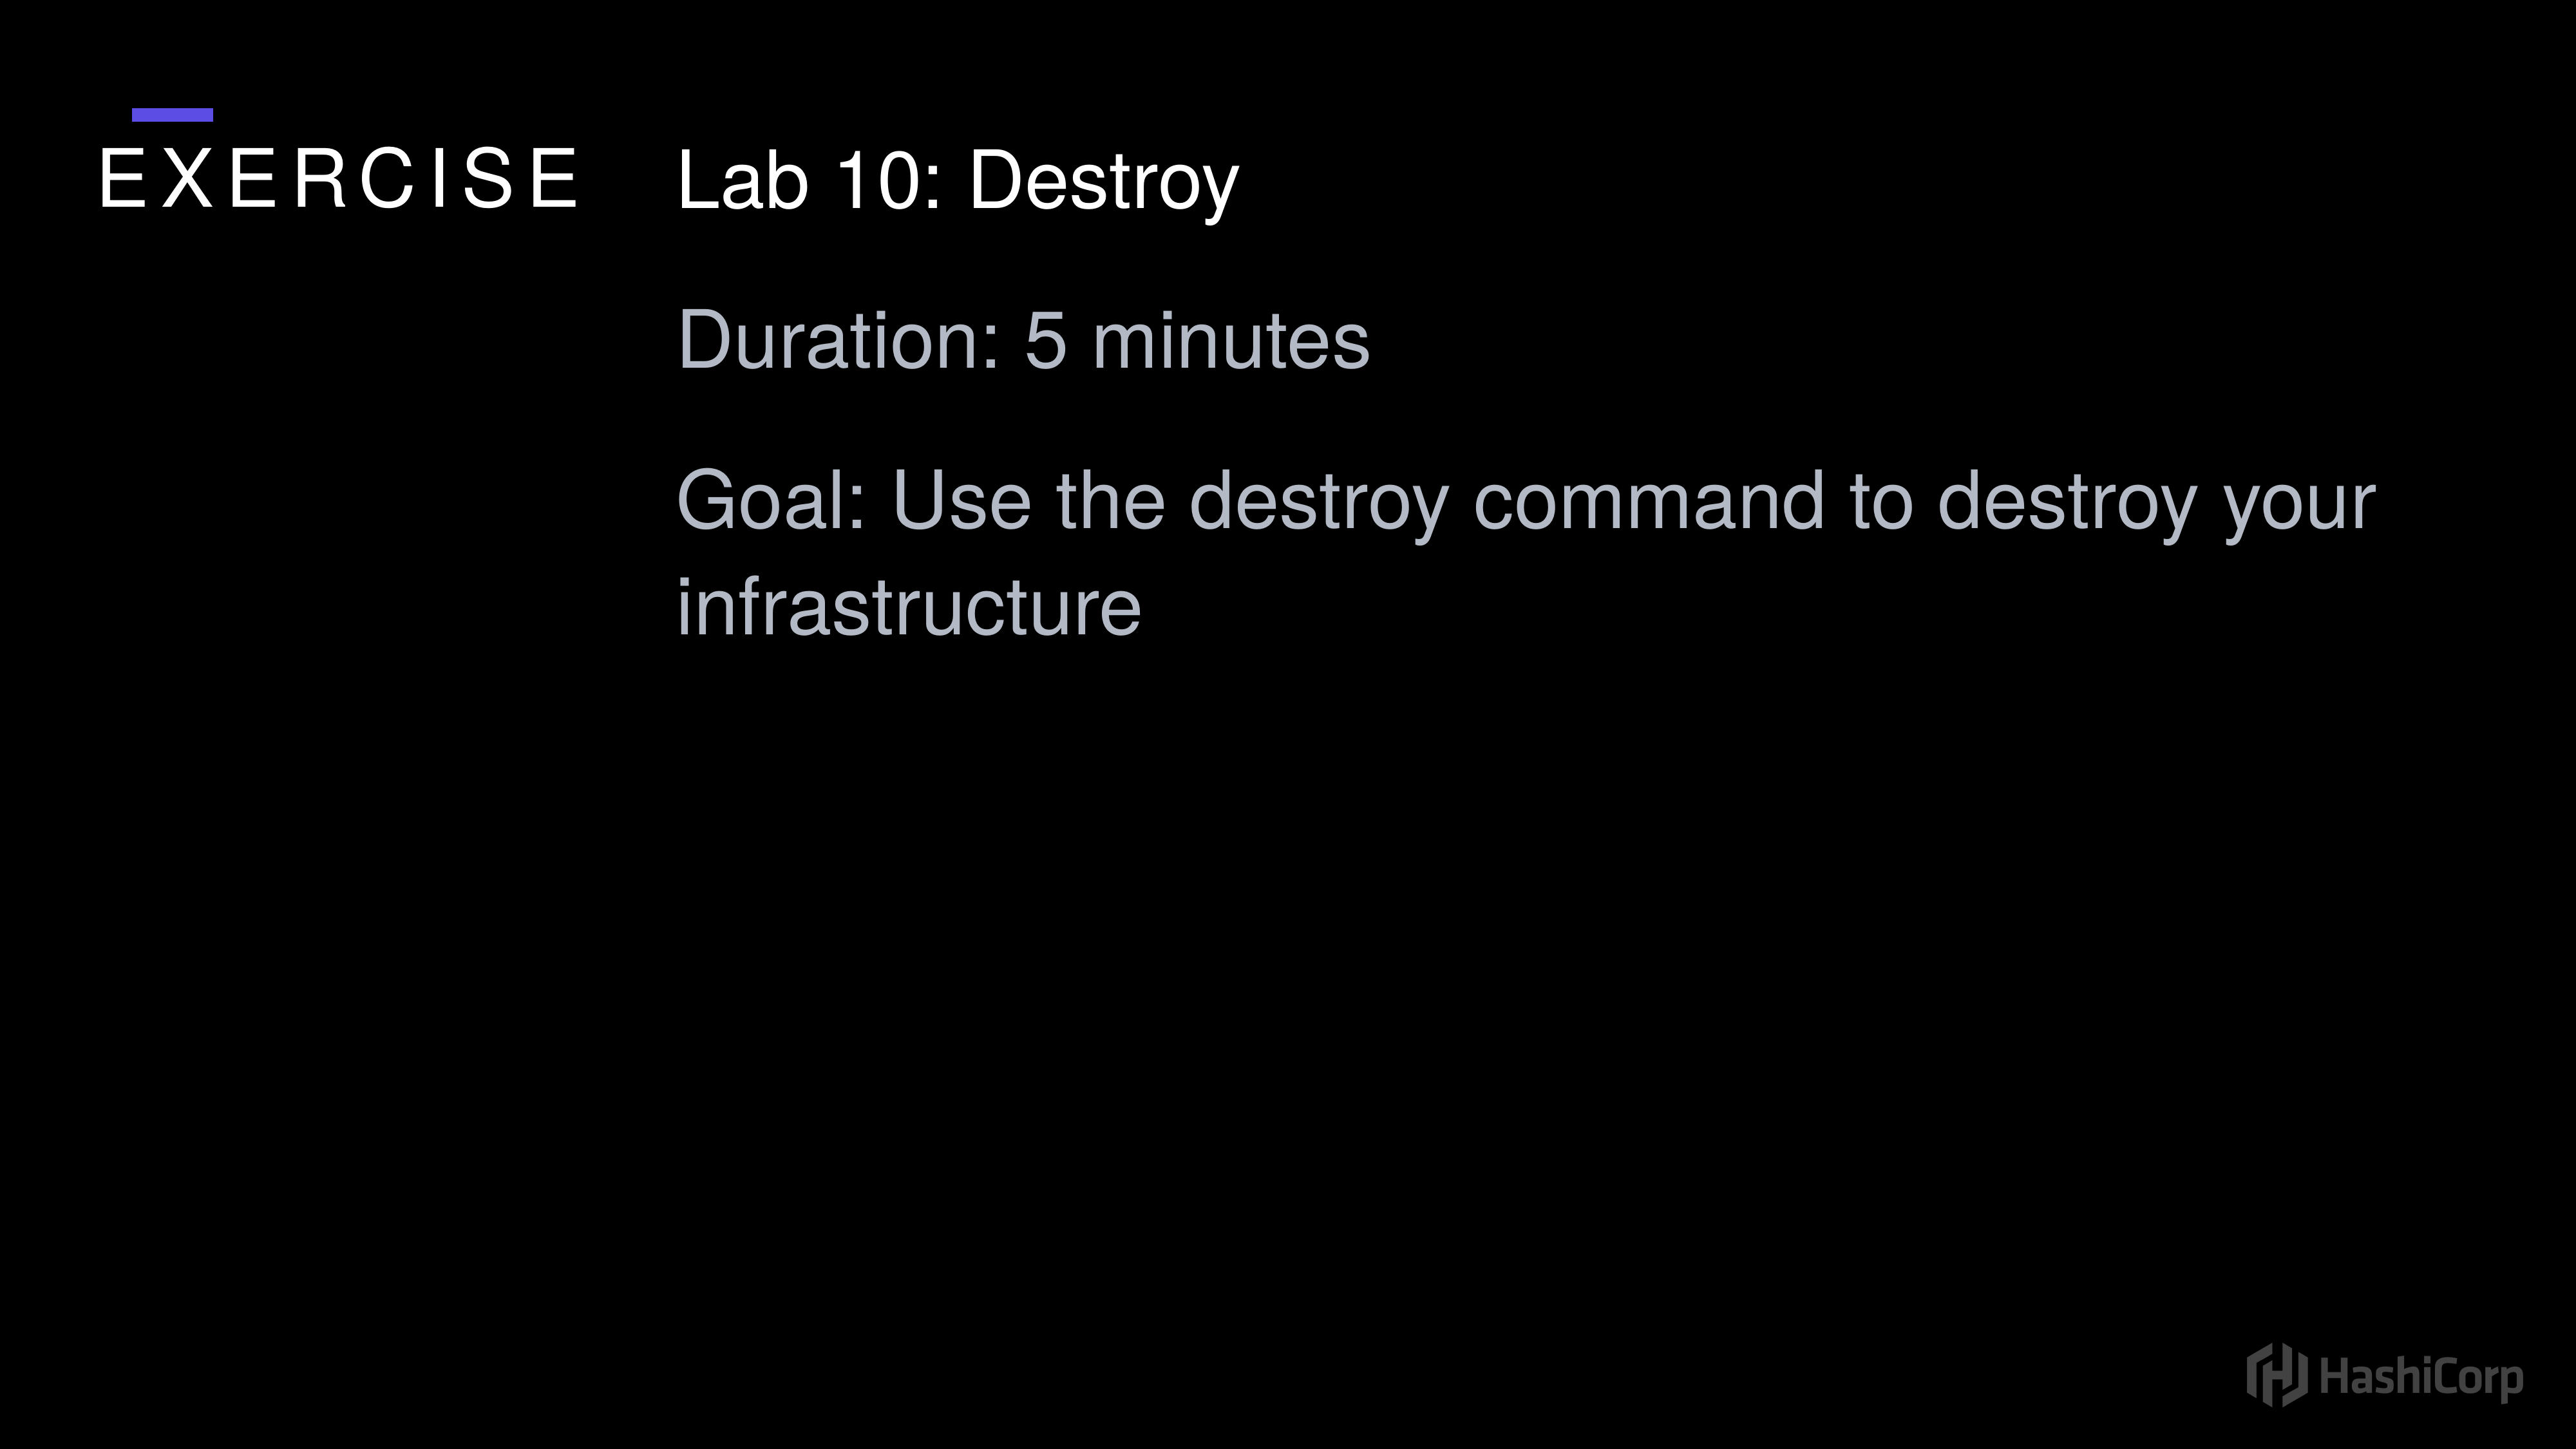

Lab 10: Destroy
Duration: 5 minutes
Goal: Use the destroy command to destroy your infrastructure
279